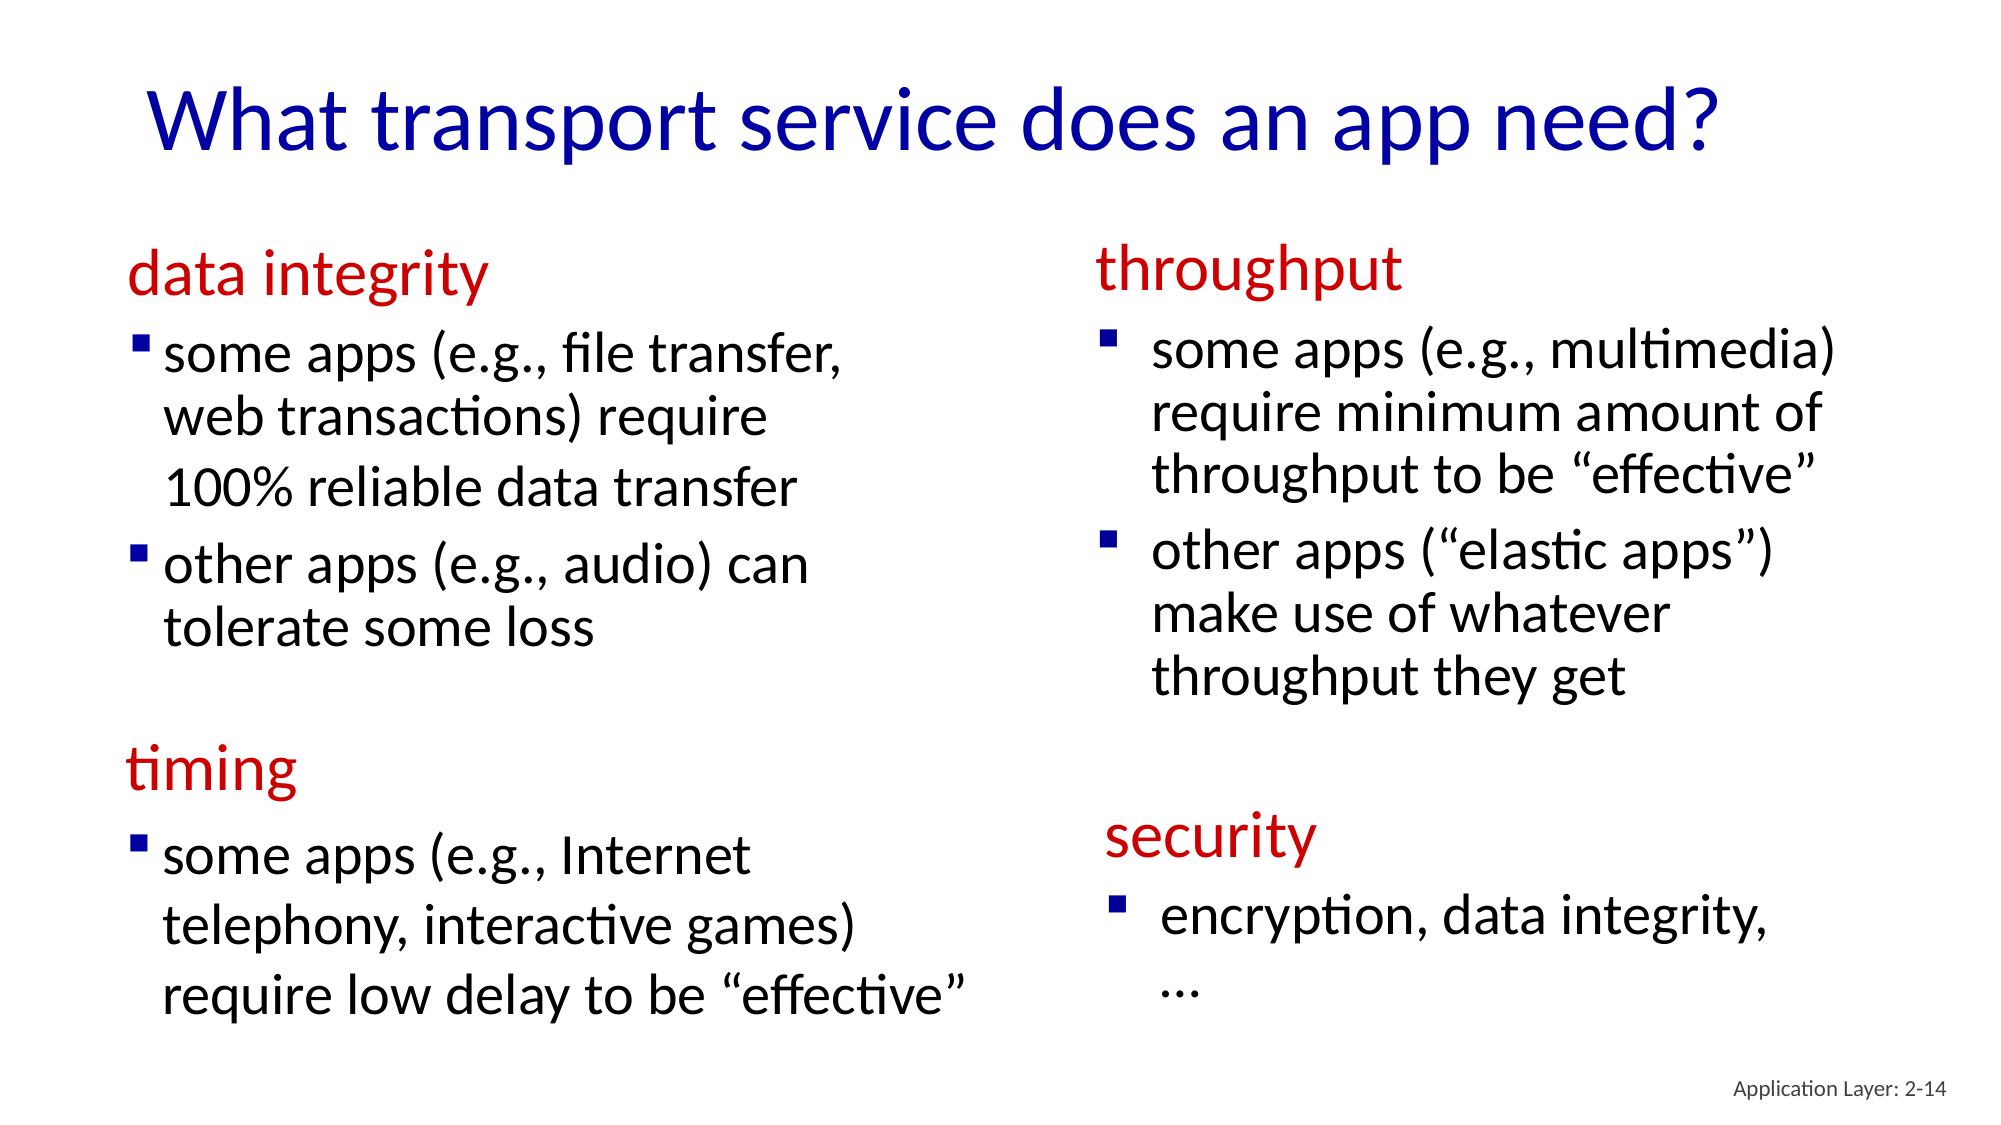

# What transport service does an app need?
throughput
some apps (e.g., multimedia) require minimum amount of throughput to be “effective”
other apps (“elastic apps”) make use of whatever throughput they get
data integrity
some apps (e.g., file transfer, web transactions) require 100% reliable data transfer
other apps (e.g., audio) can tolerate some loss

timing
some apps (e.g., Internet telephony, interactive games) require low delay to be “effective”
security
encryption, data integrity, …
Application Layer: 2-14